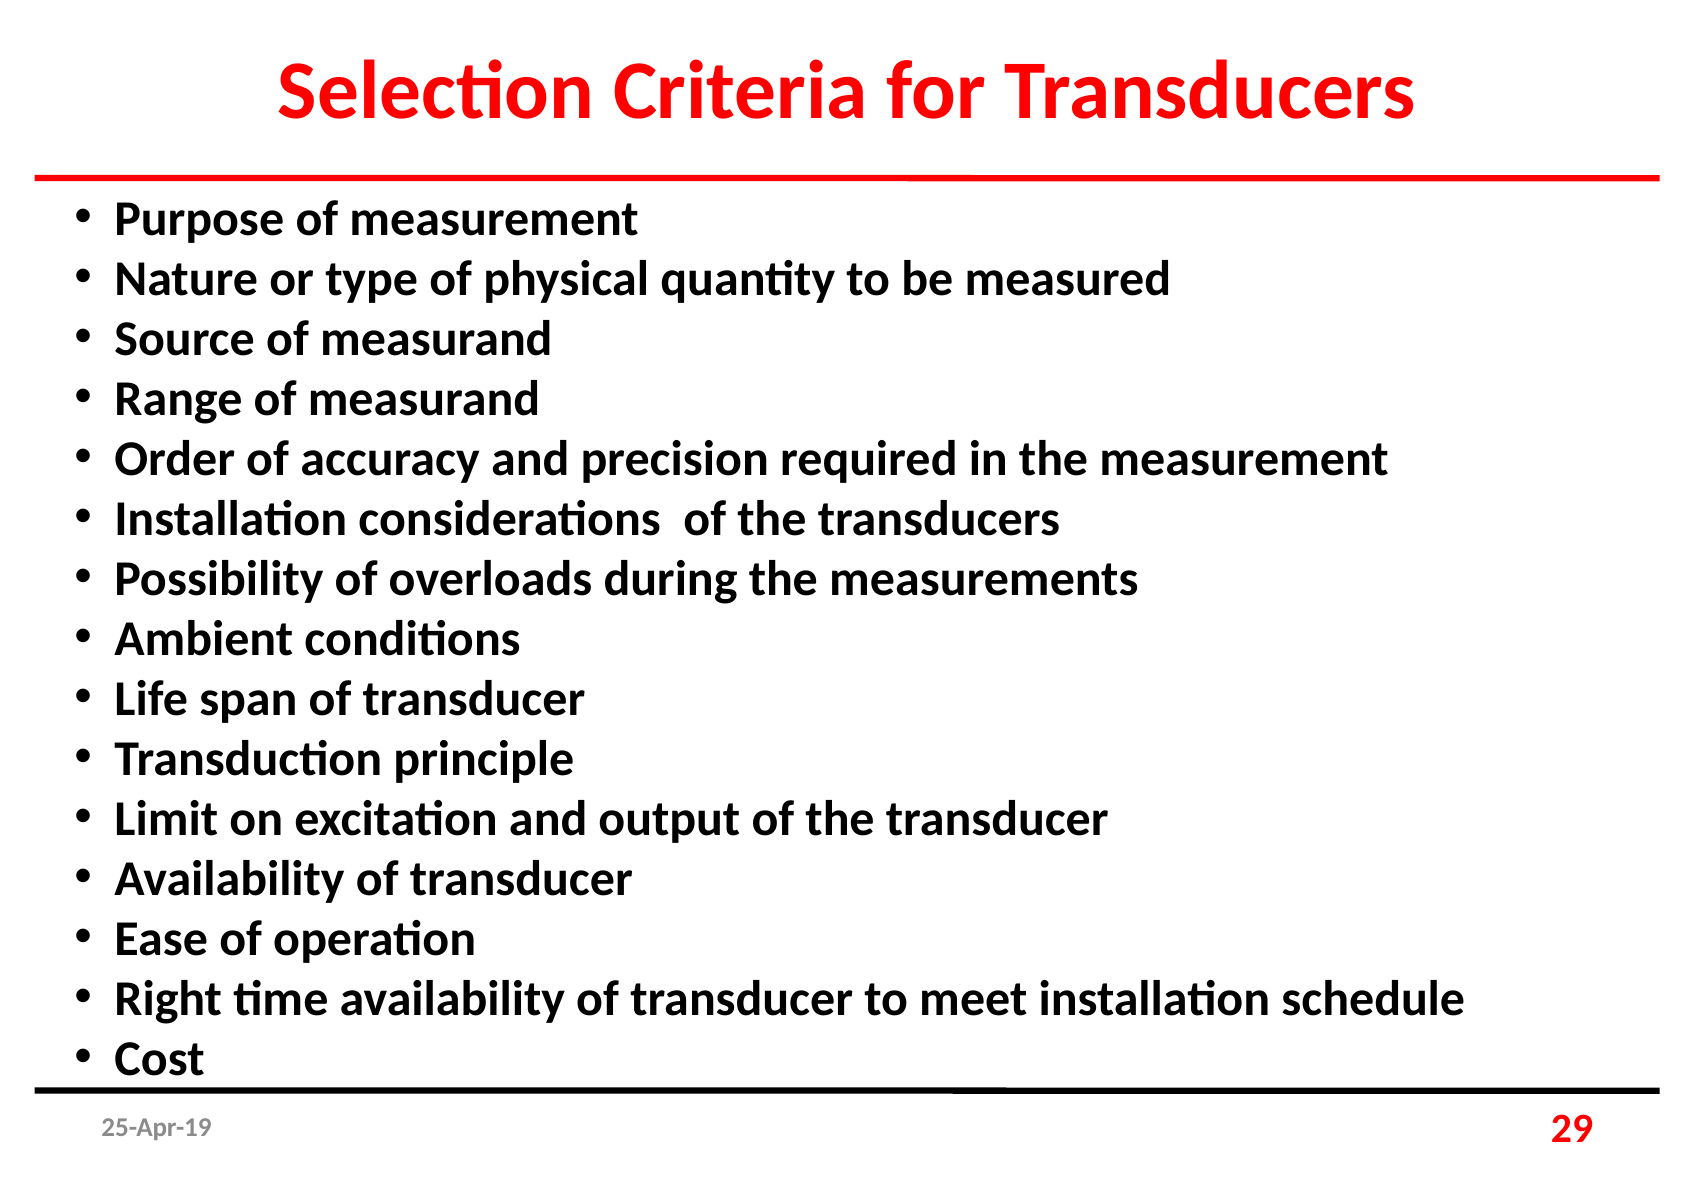

Selection Criteria for Transducers
  Purpose of measurement
  Nature or type of physical quantity to be measured
  Source of measurand
  Range of measurand
  Order of accuracy and precision required in the measurement
  Installation considerations  of the transducers
  Possibility of overloads during the measurements
  Ambient conditions
  Life span of transducer
  Transduction principle
  Limit on excitation and output of the transducer
  Availability of transducer
  Ease of operation
  Right time availability of transducer to meet installation schedule
  Cost
25-Apr-19
29